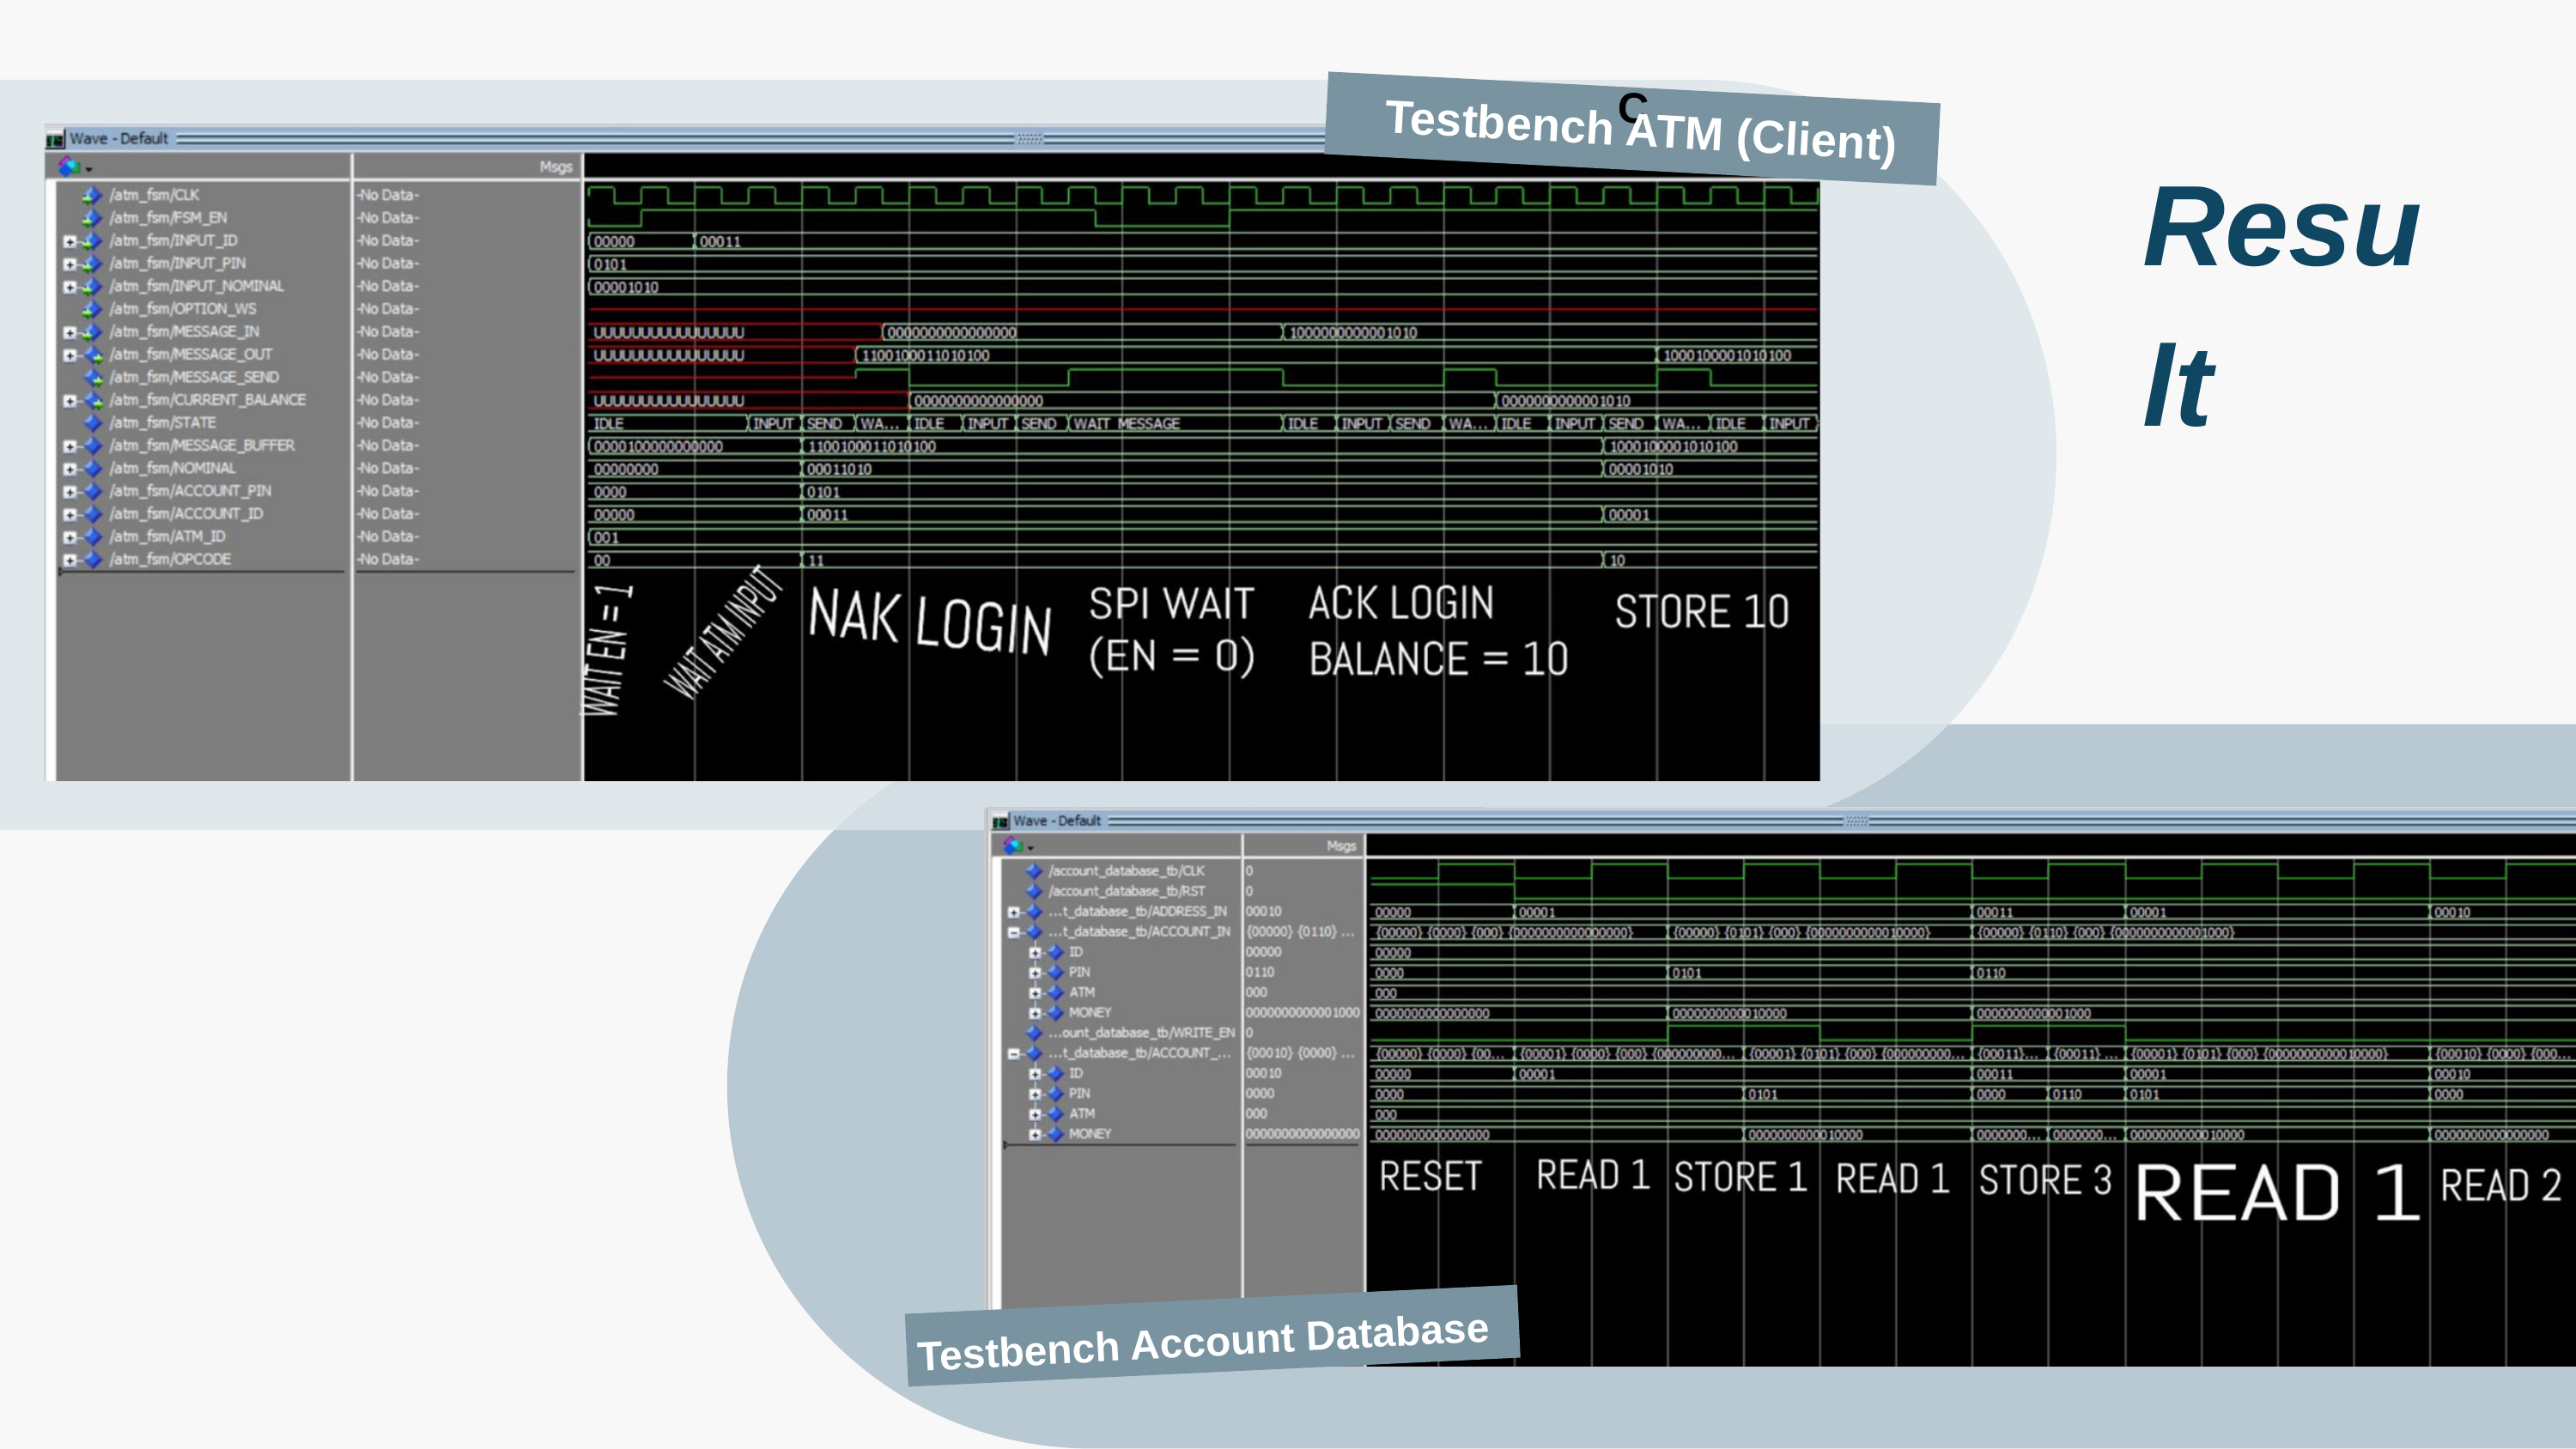

Testbench ATM (Client)

C

Result

Testbench Account Database